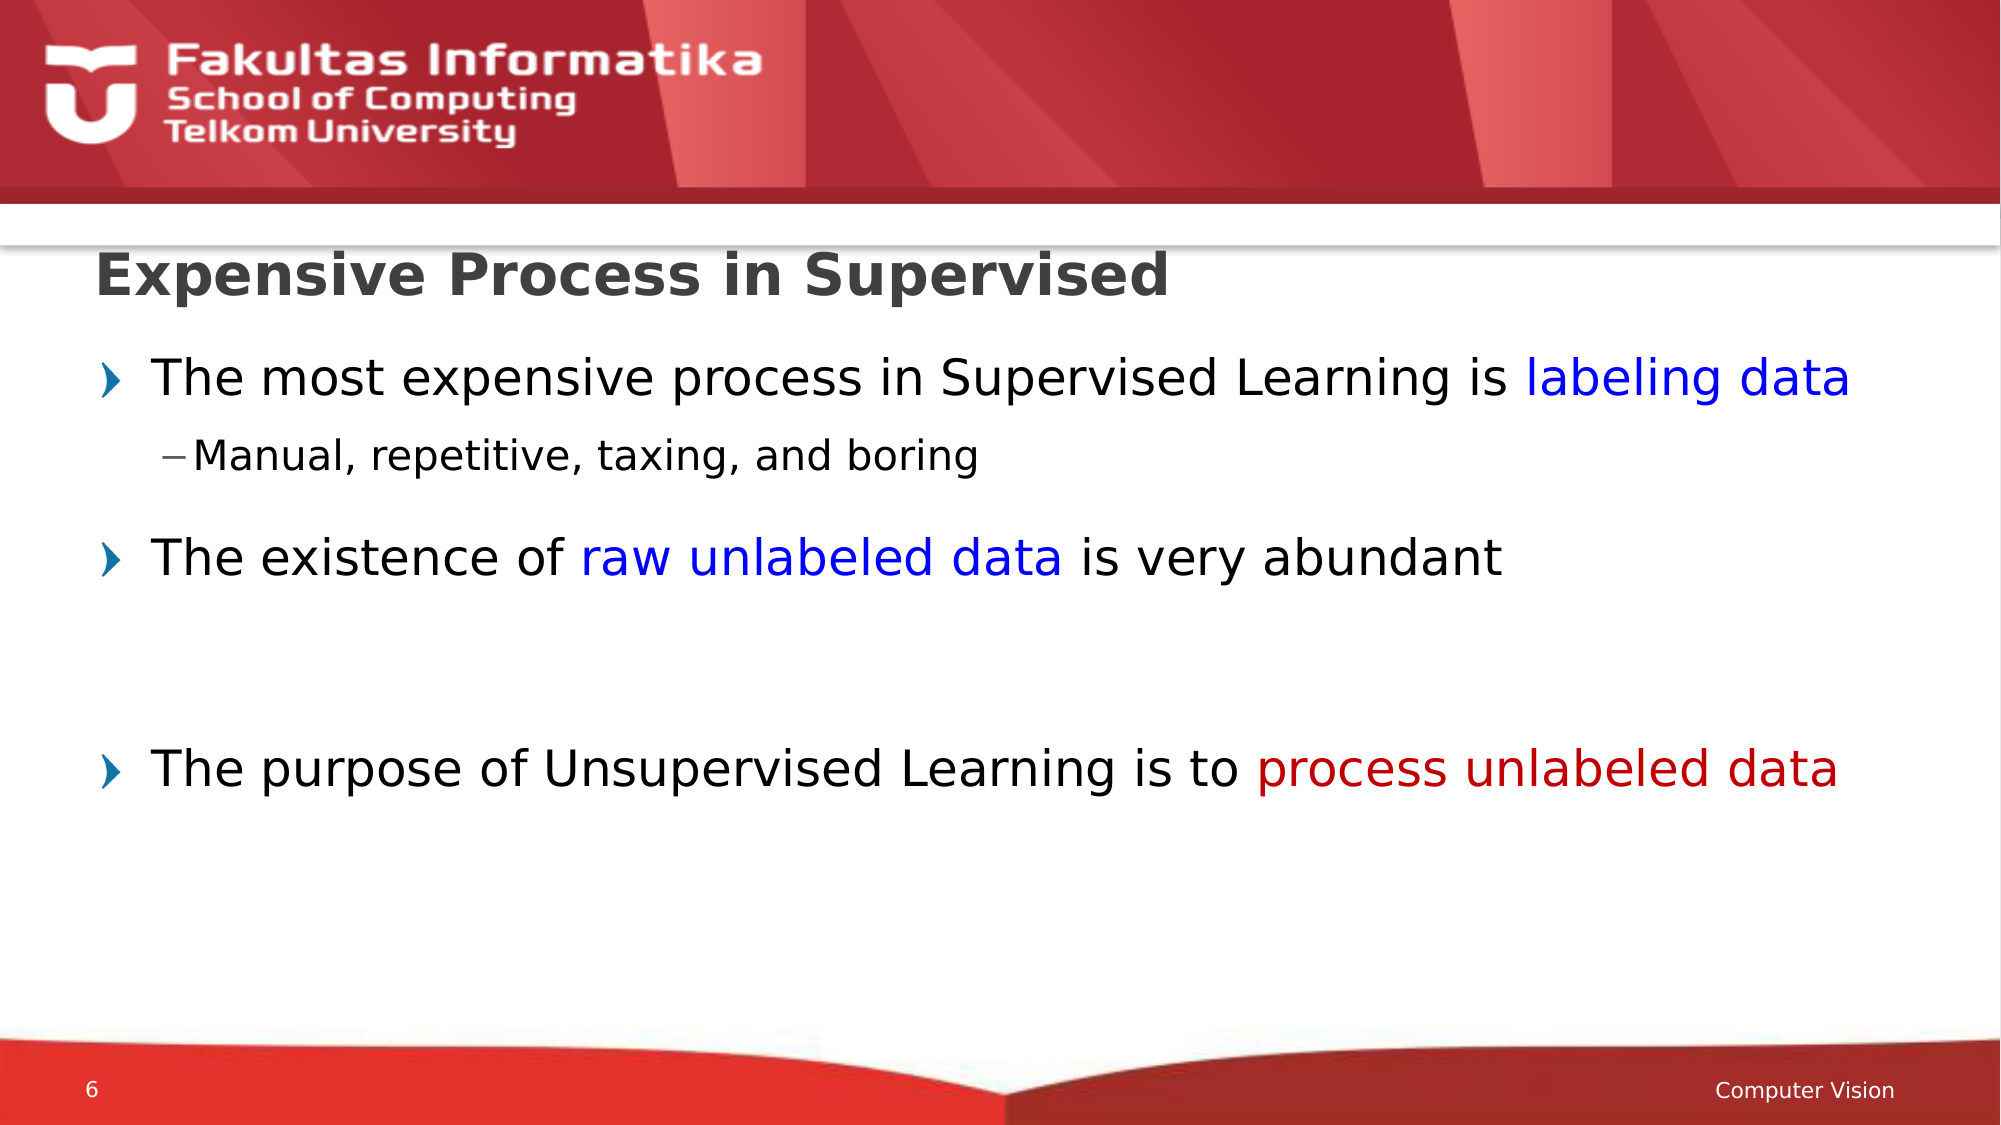

# Expensive Process in Supervised
The most expensive process in Supervised Learning is labeling data
Manual, repetitive, taxing, and boring
The existence of raw unlabeled data is very abundant

The purpose of Unsupervised Learning is to process unlabeled data
Computer Vision
6